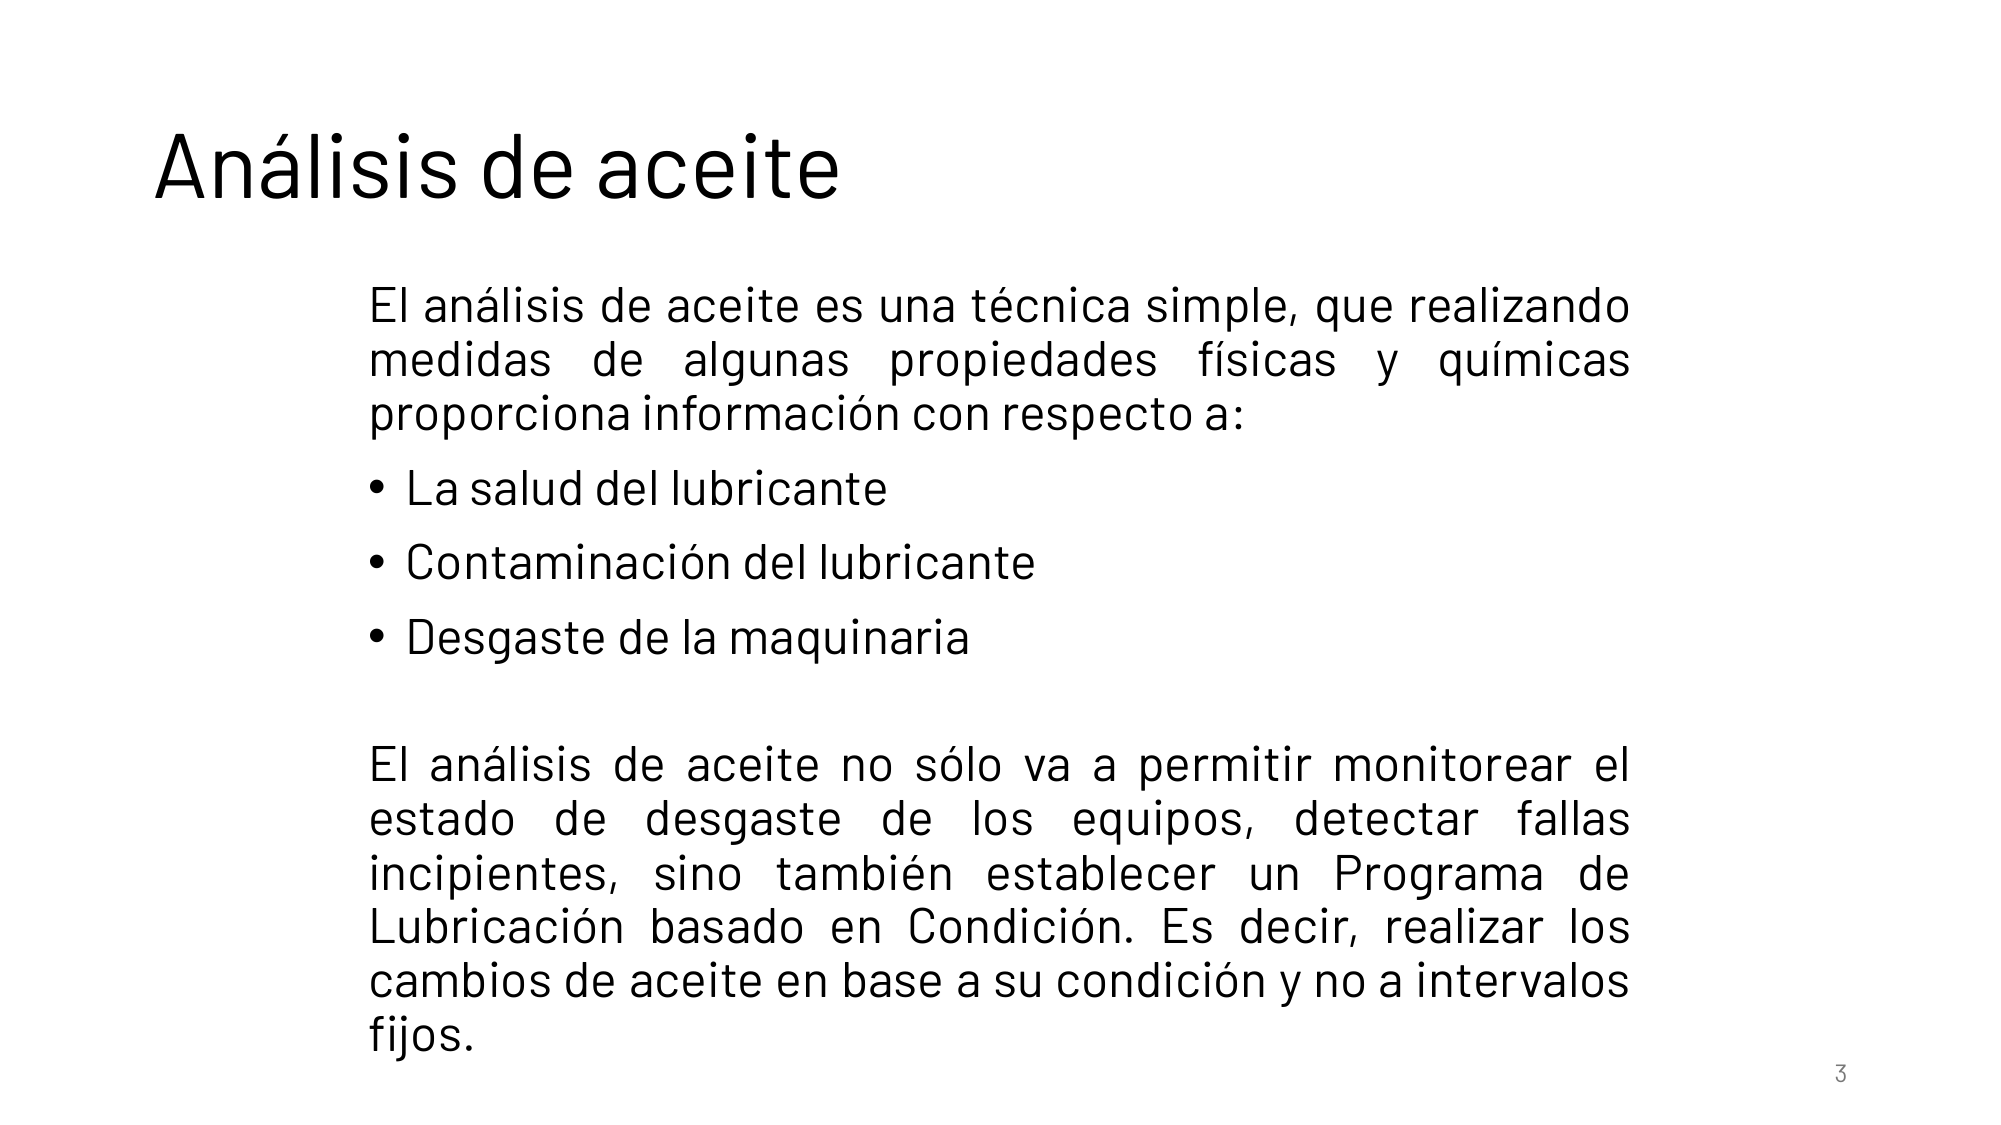

# Análisis de aceite
El análisis de aceite es una técnica simple, que realizando medidas de algunas propiedades físicas y químicas proporciona información con respecto a:
La salud del lubricante
Contaminación del lubricante
Desgaste de la maquinaria

El análisis de aceite no sólo va a permitir monitorear el estado de desgaste de los equipos, detectar fallas incipientes, sino también establecer un Programa de Lubricación basado en Condición. Es decir, realizar los cambios de aceite en base a su condición y no a intervalos fijos.
3